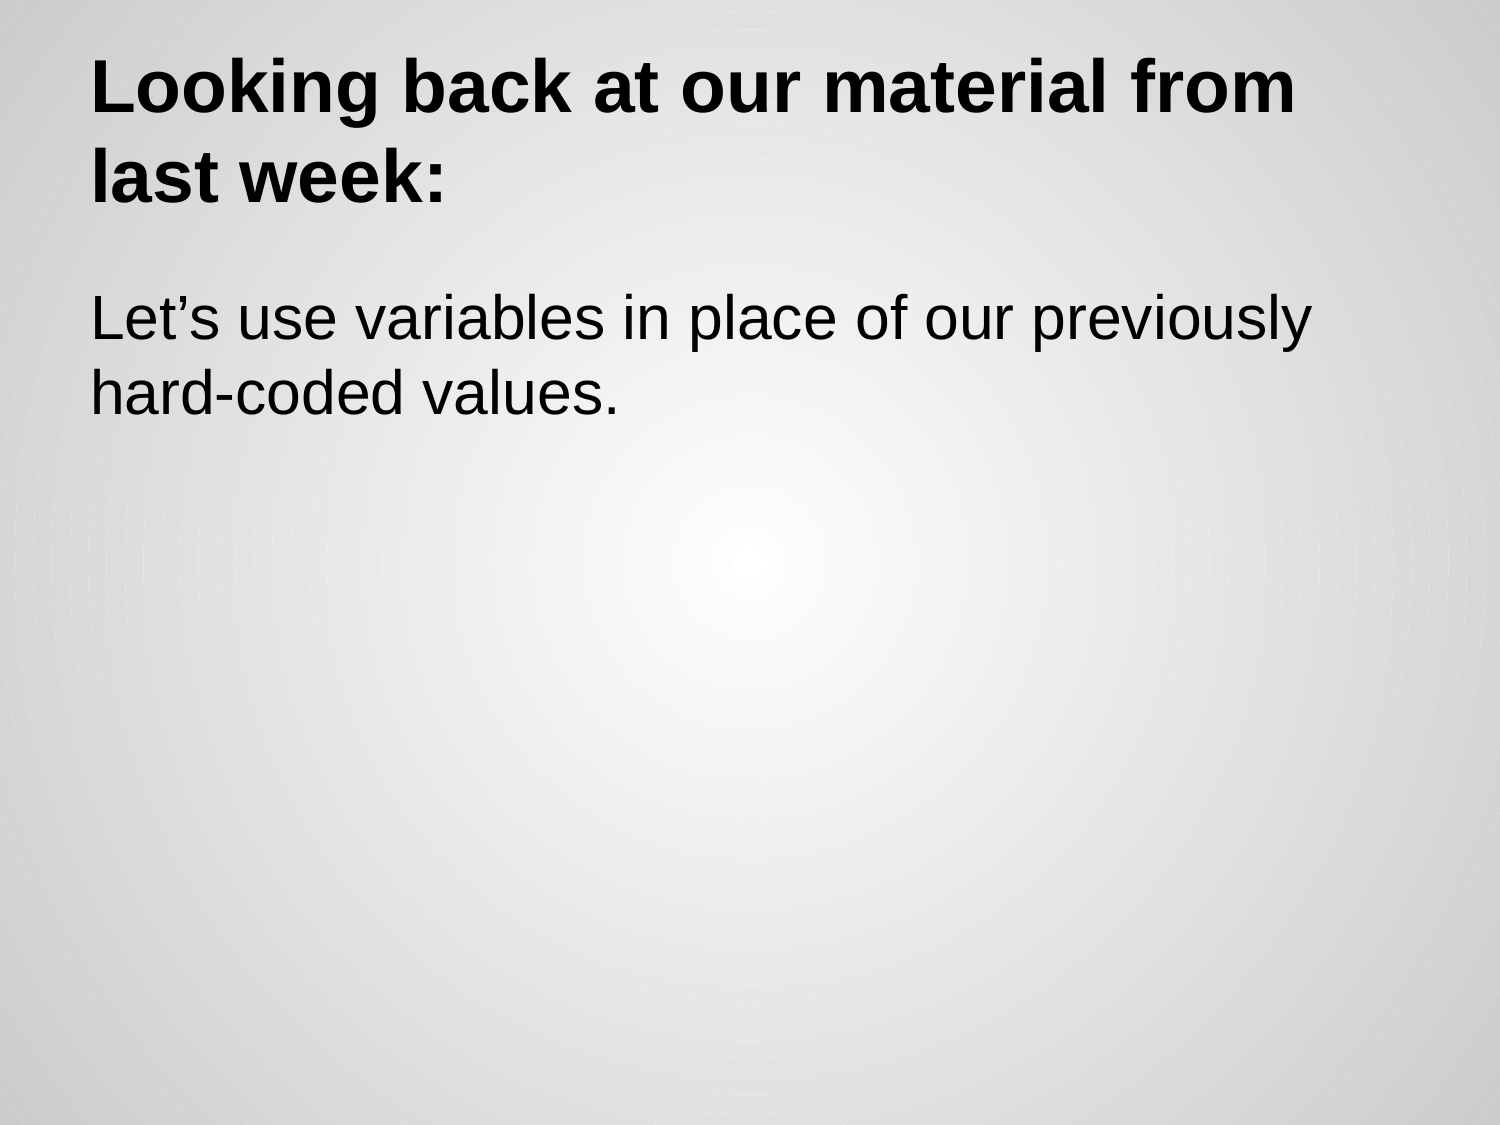

# Looking back at our material from last week:
Let’s use variables in place of our previously hard-coded values.